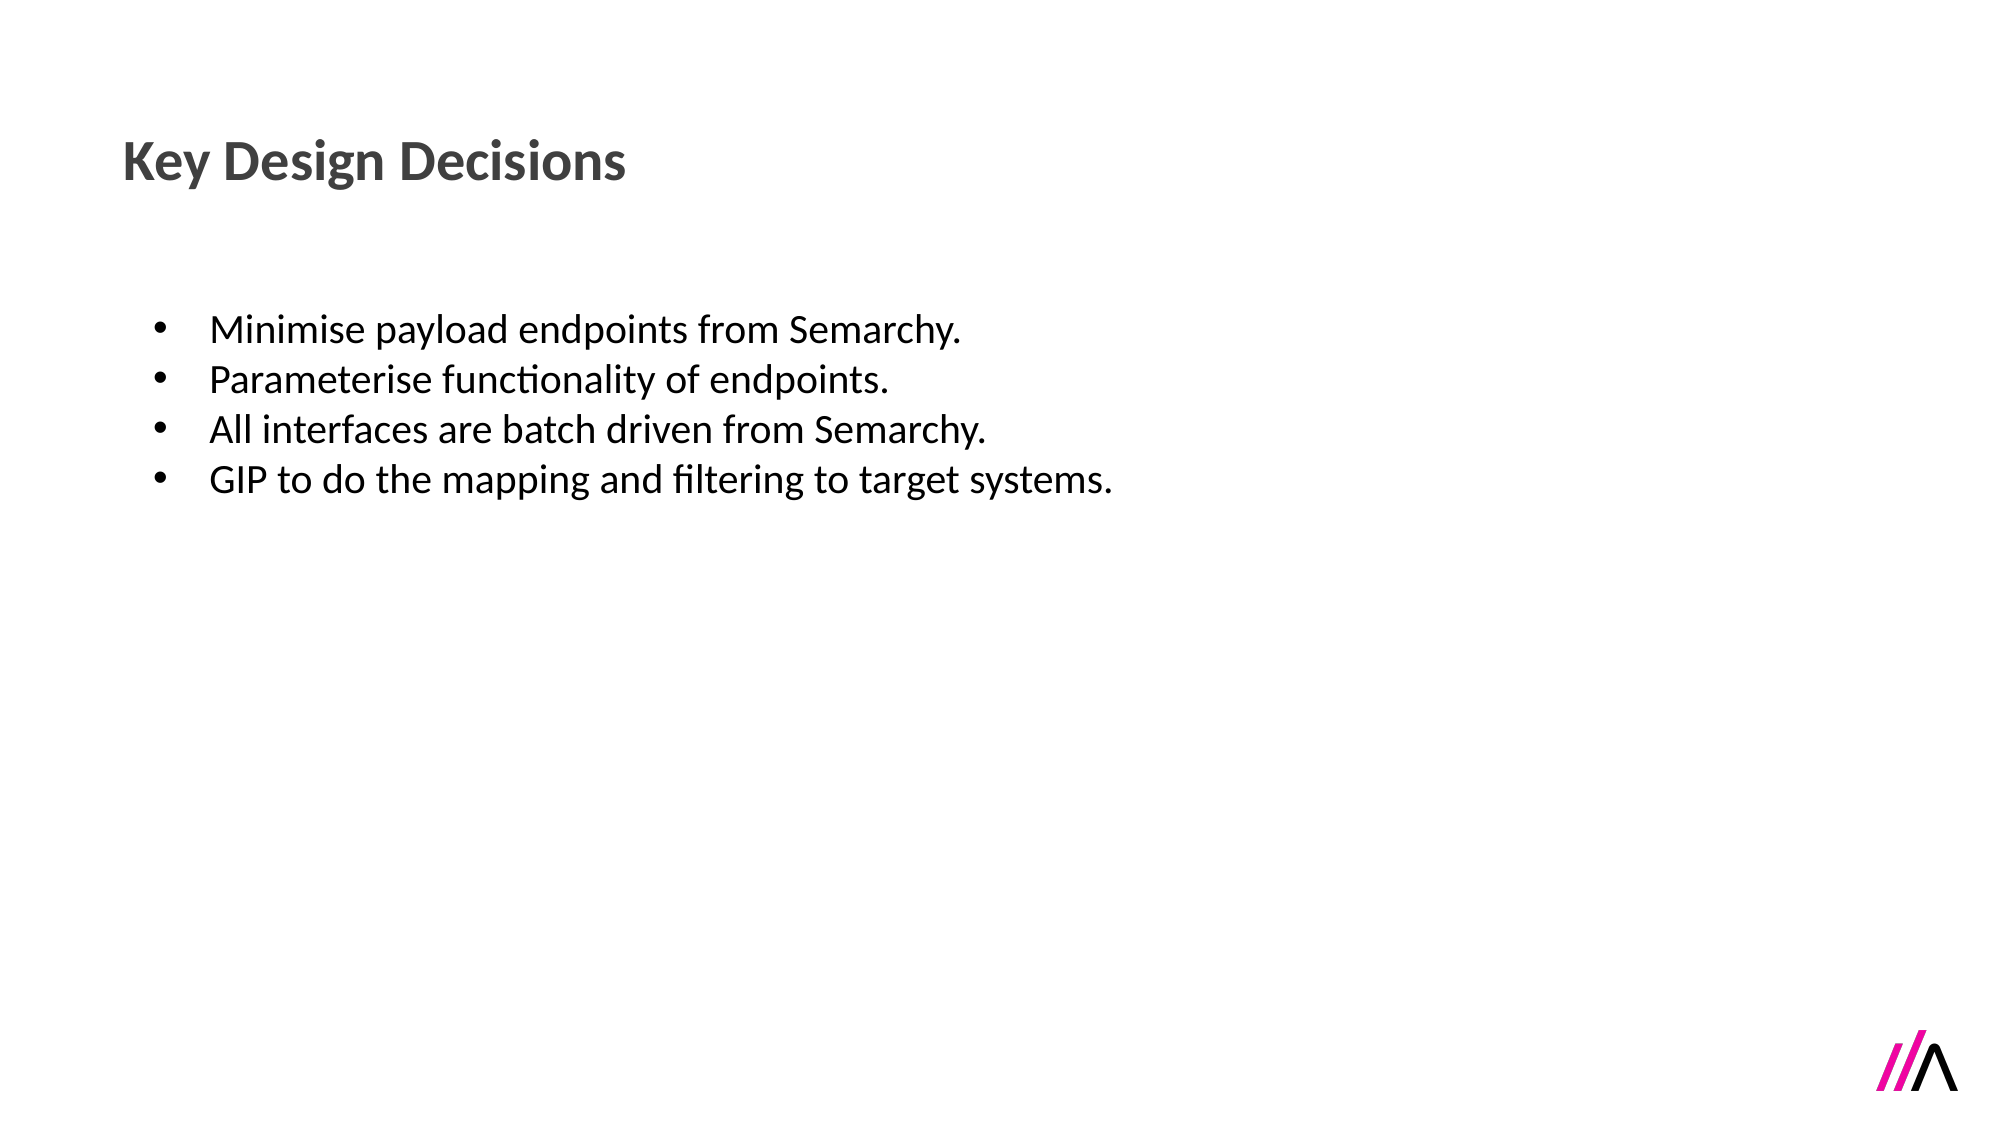

Key Design Decisions
Minimise payload endpoints from Semarchy.
Parameterise functionality of endpoints.
All interfaces are batch driven from Semarchy.
GIP to do the mapping and filtering to target systems.